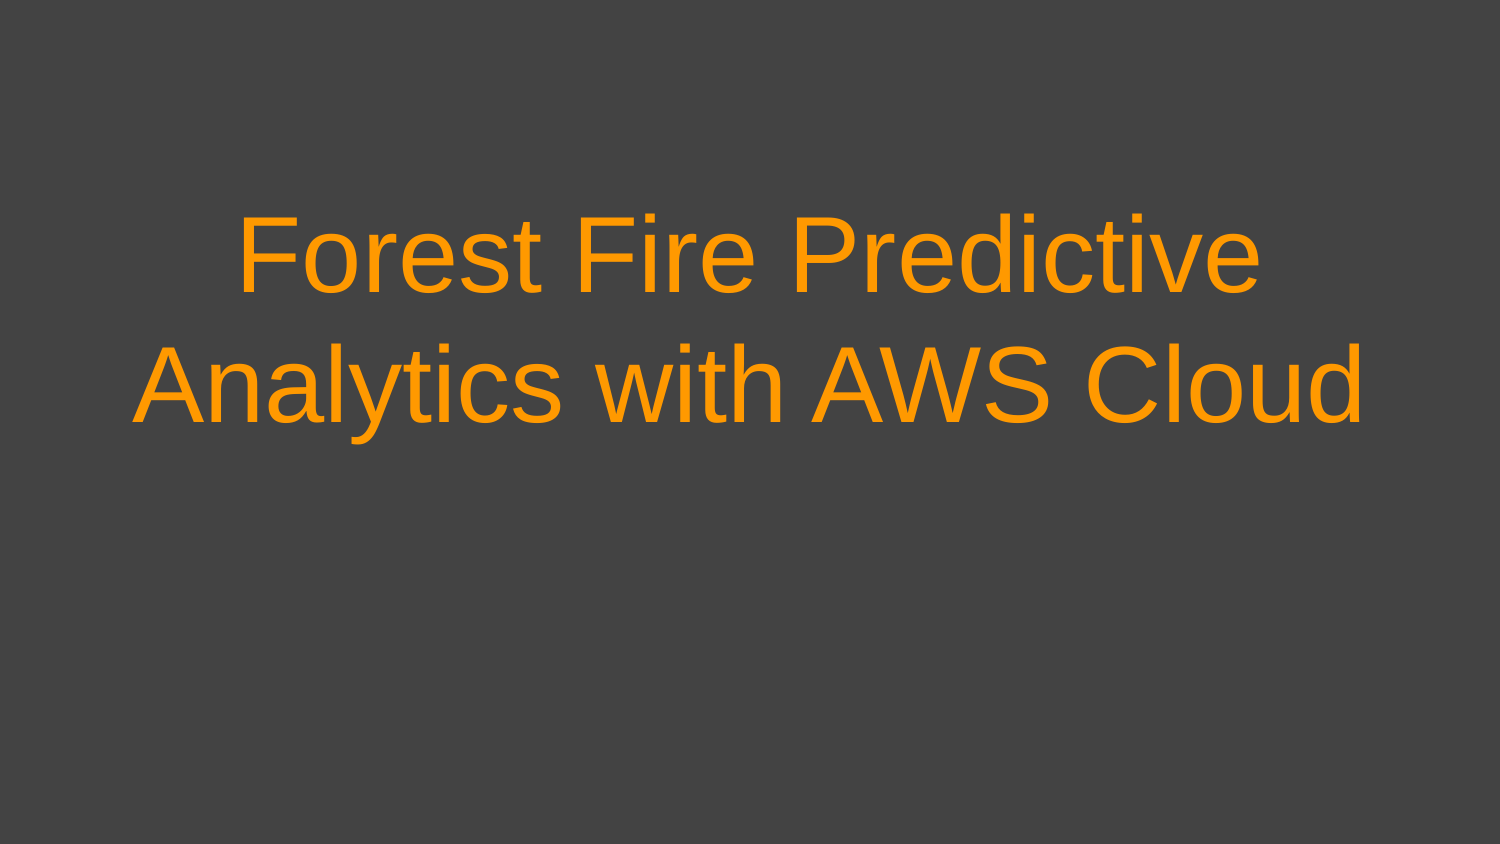

# Forest Fire Predictive Analytics with AWS Cloud